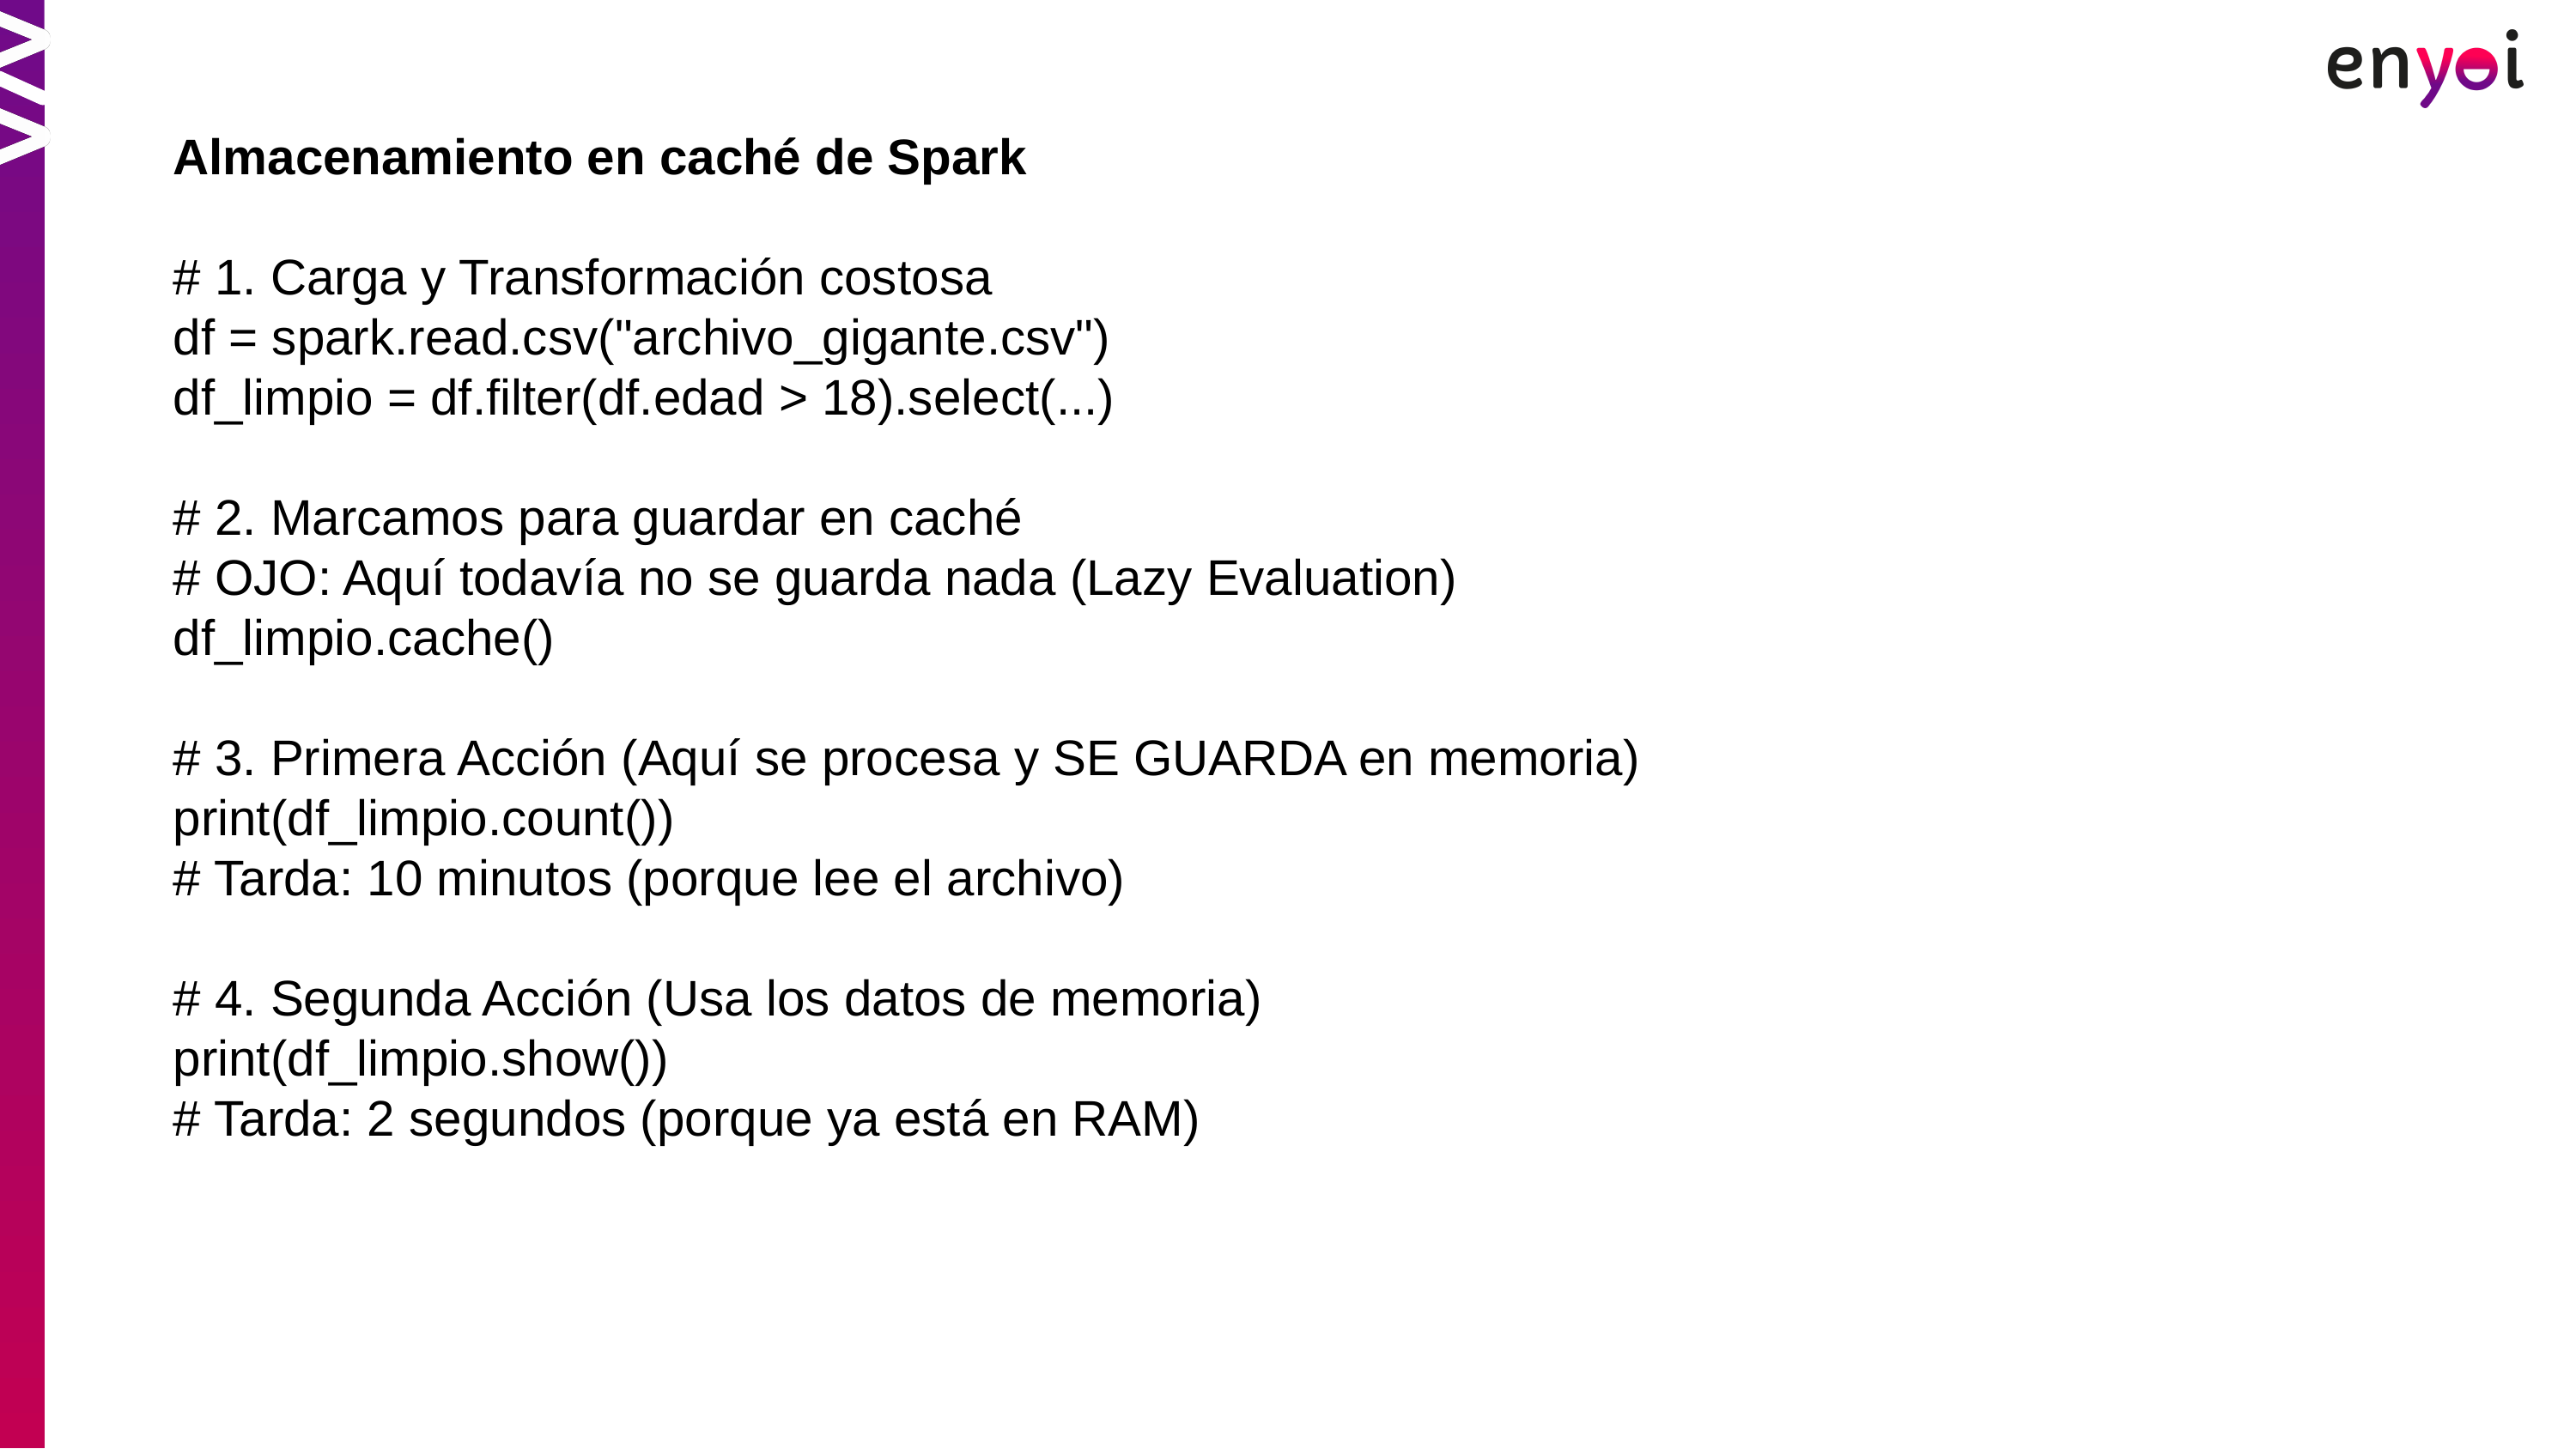

Almacenamiento en caché de Spark

# 1. Carga y Transformación costosa
df = spark.read.csv("archivo_gigante.csv")
df_limpio = df.filter(df.edad > 18).select(...)

# 2. Marcamos para guardar en caché
# OJO: Aquí todavía no se guarda nada (Lazy Evaluation)
df_limpio.cache()

# 3. Primera Acción (Aquí se procesa y SE GUARDA en memoria)
print(df_limpio.count())
# Tarda: 10 minutos (porque lee el archivo)

# 4. Segunda Acción (Usa los datos de memoria)
print(df_limpio.show())
# Tarda: 2 segundos (porque ya está en RAM)